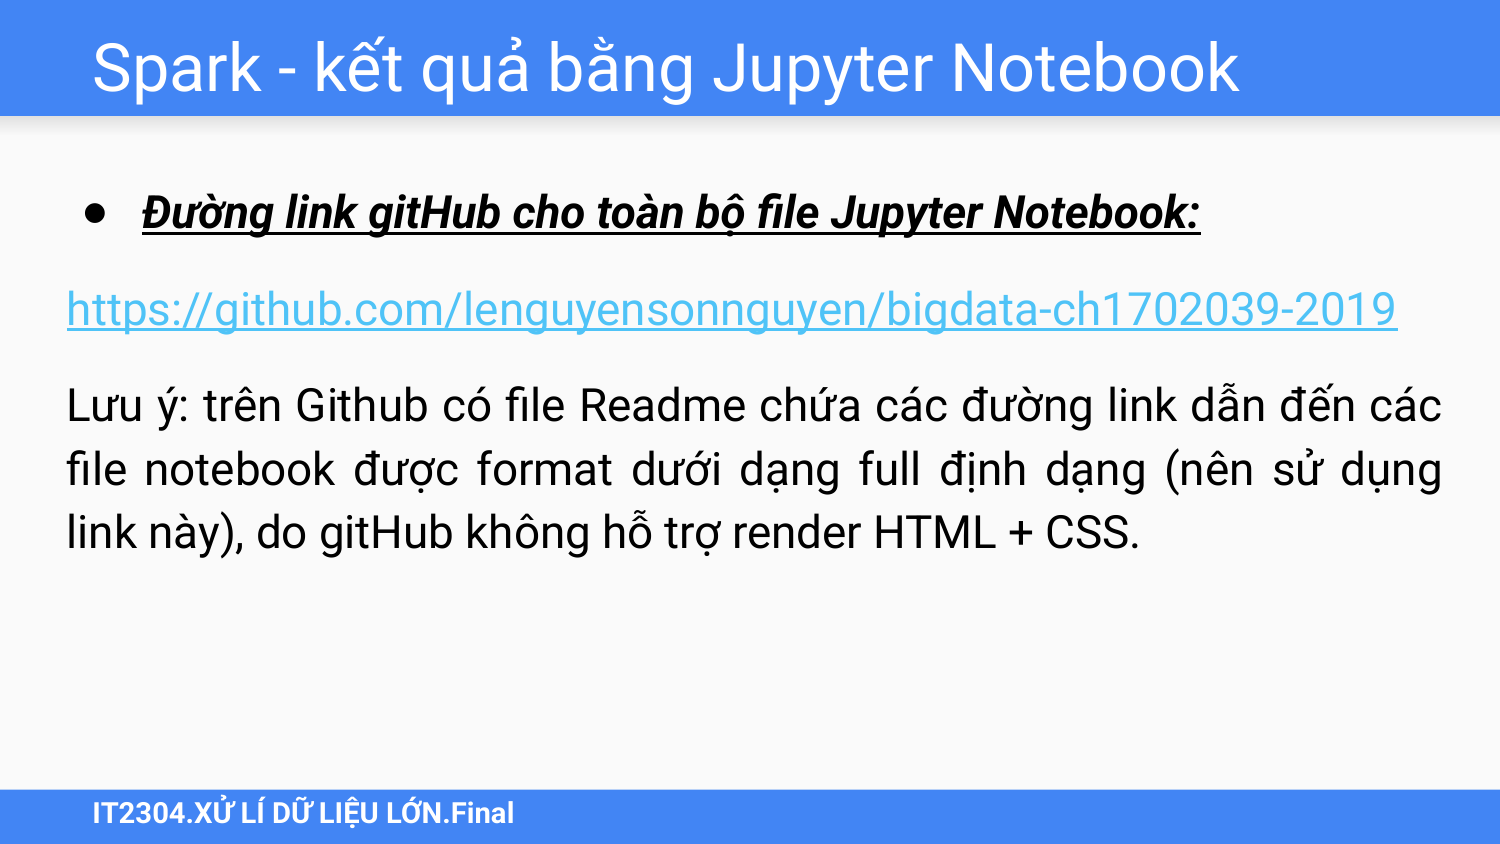

# Spark - kết quả bằng Jupyter Notebook
Đường link gitHub cho toàn bộ file Jupyter Notebook:
https://github.com/lenguyensonnguyen/bigdata-ch1702039-2019
Lưu ý: trên Github có file Readme chứa các đường link dẫn đến các file notebook được format dưới dạng full định dạng (nên sử dụng link này), do gitHub không hỗ trợ render HTML + CSS.